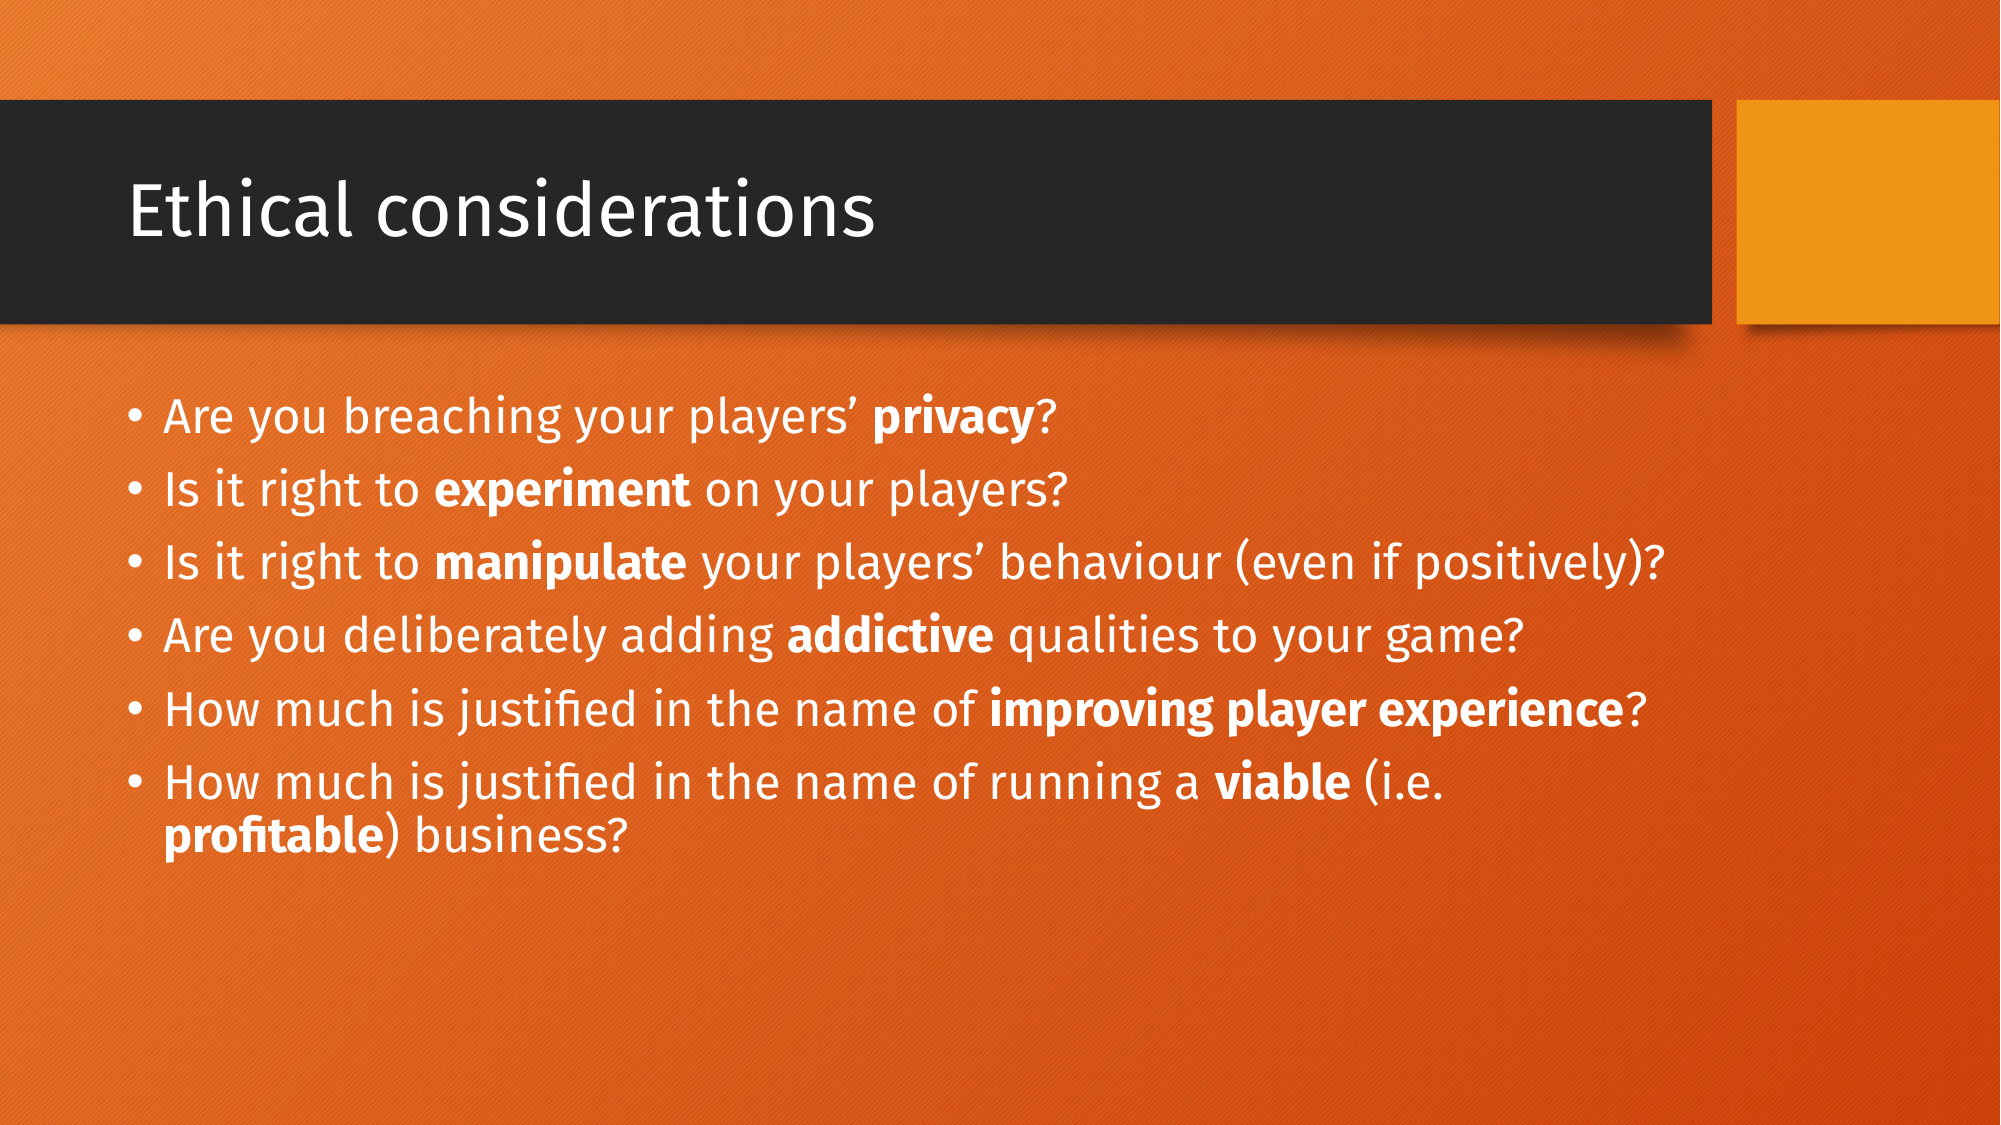

# Ethical considerations
Are you breaching your players’ privacy?
Is it right to experiment on your players?
Is it right to manipulate your players’ behaviour (even if positively)?
Are you deliberately adding addictive qualities to your game?
How much is justified in the name of improving player experience?
How much is justified in the name of running a viable (i.e. profitable) business?